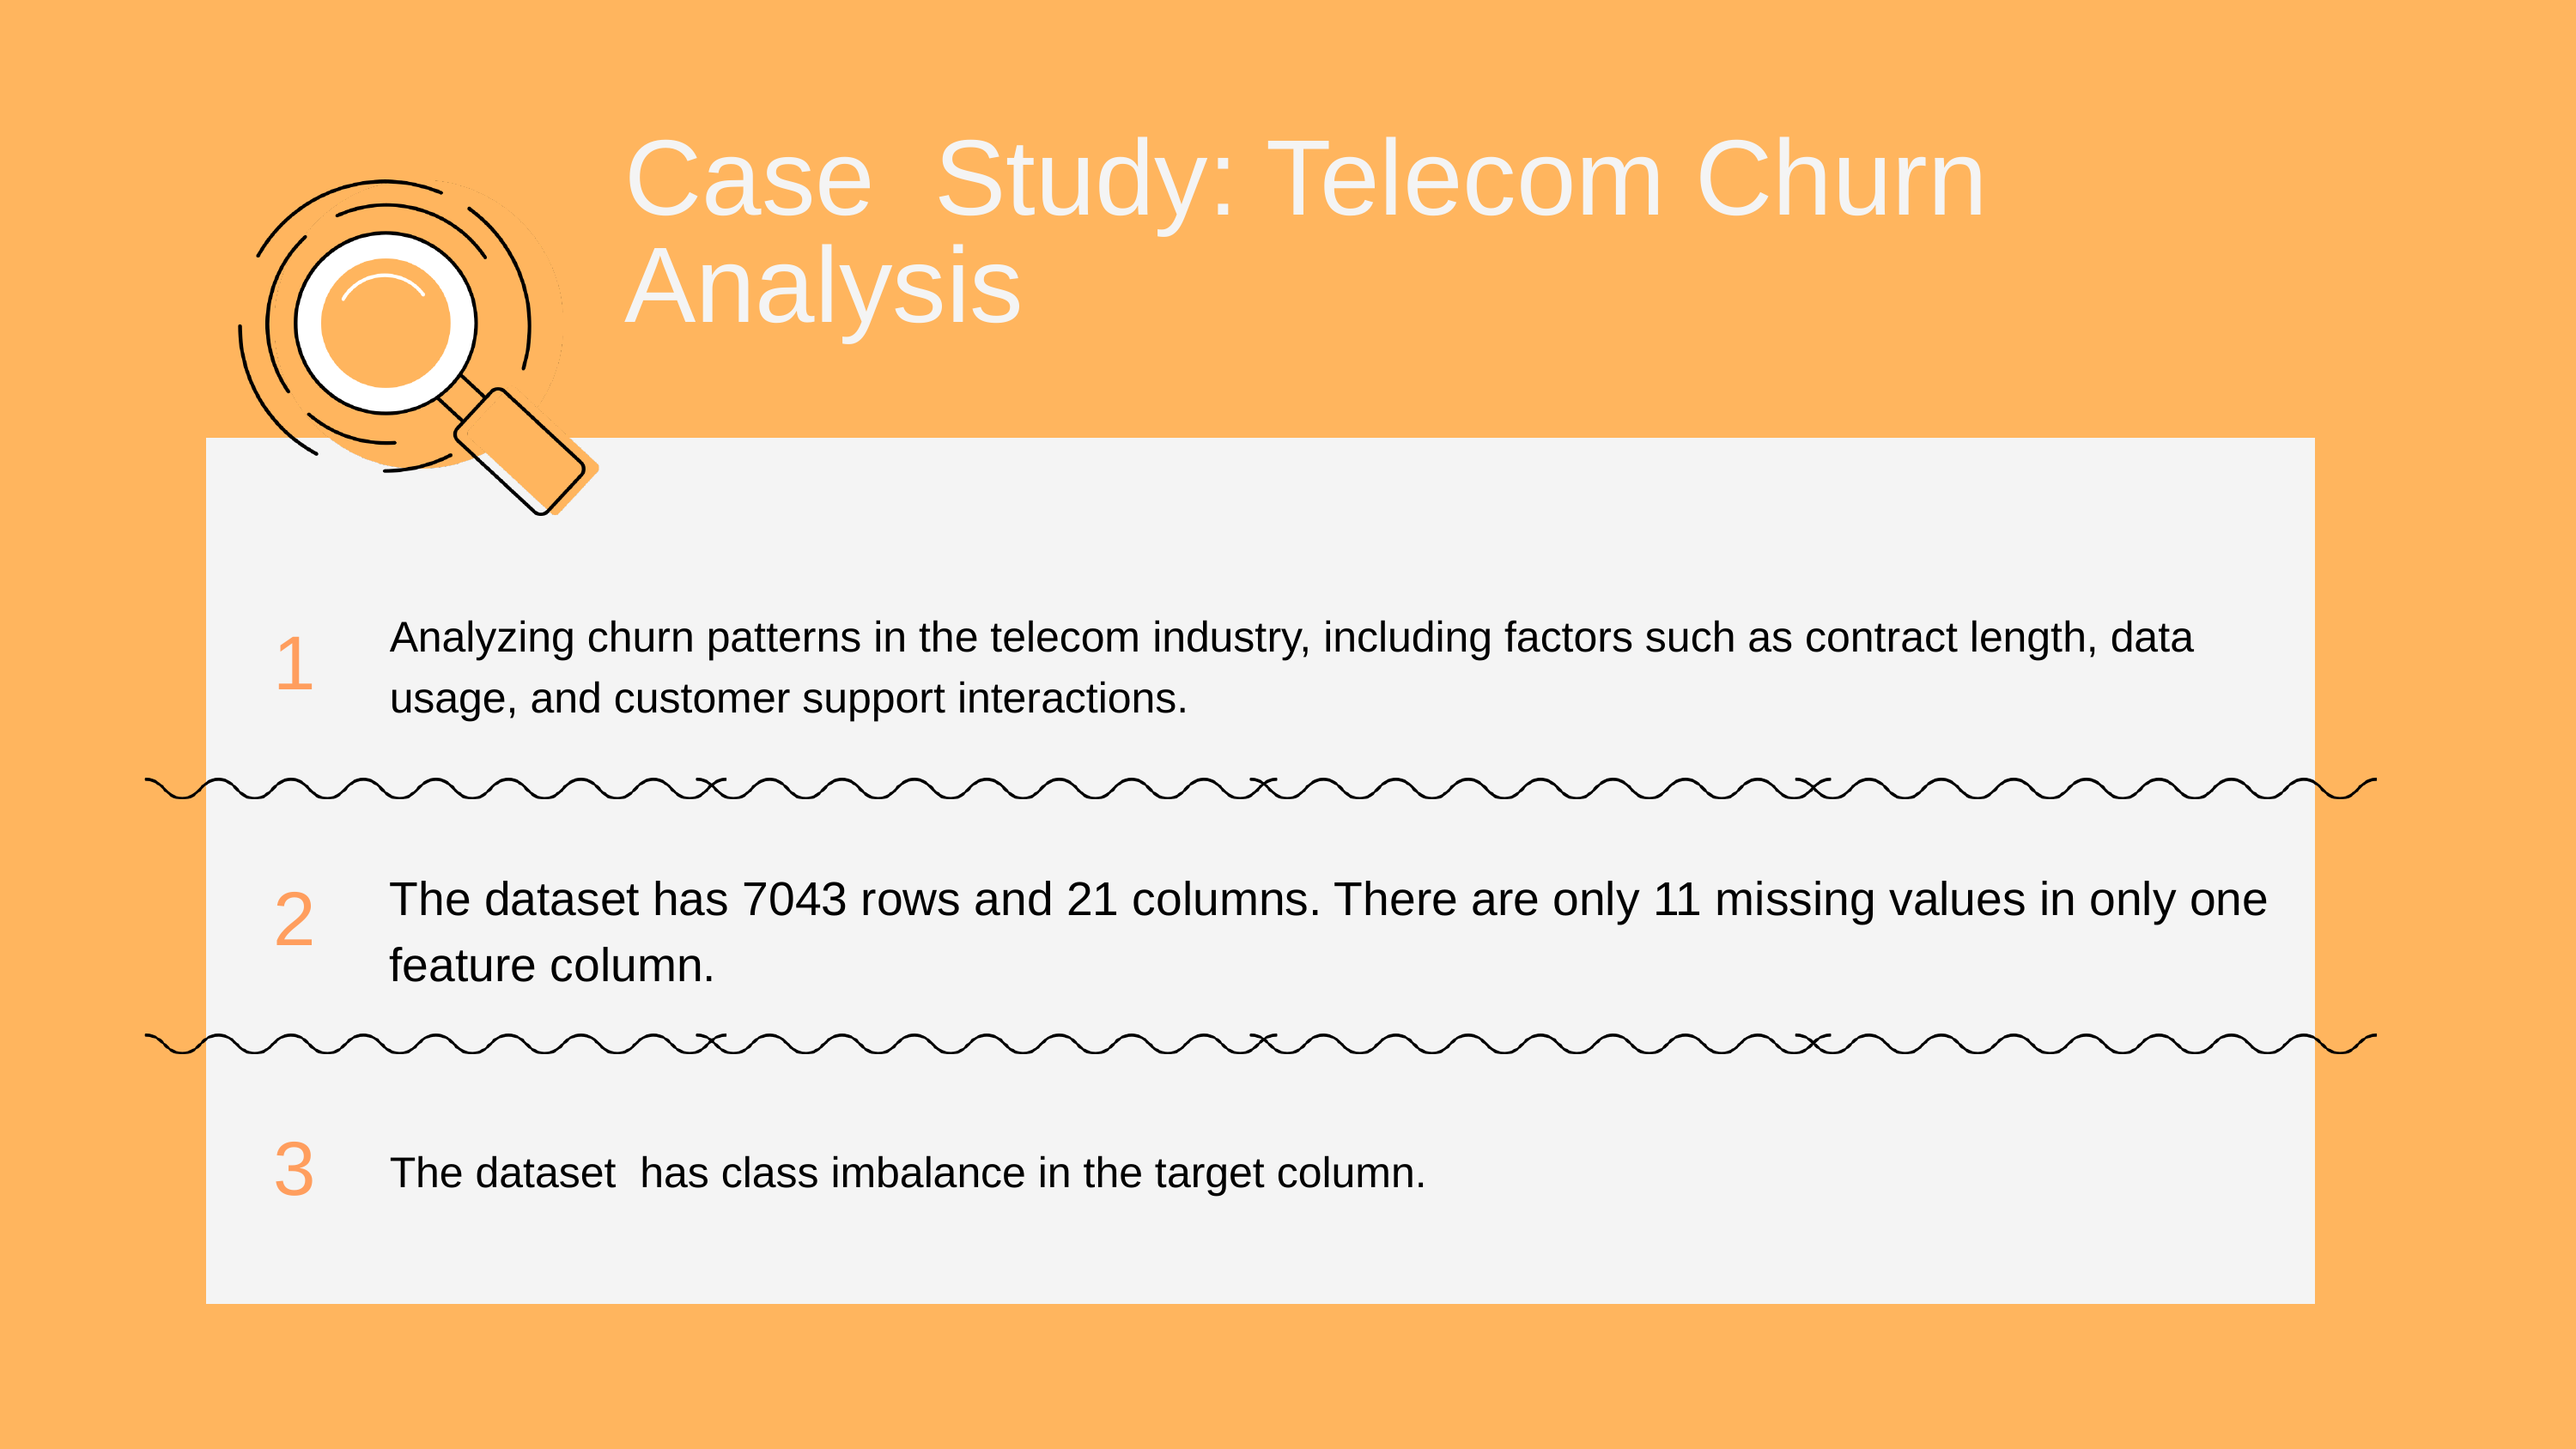

Case  Study: Telecom Churn Analysis

Analyzing churn patterns in the telecom industry, including factors such as contract length, data usage, and customer support interactions.
1

The dataset has 7043 rows and 21 columns. There are only 11 missing values in only one feature column.
2

3
The dataset  has class imbalance in the target column.